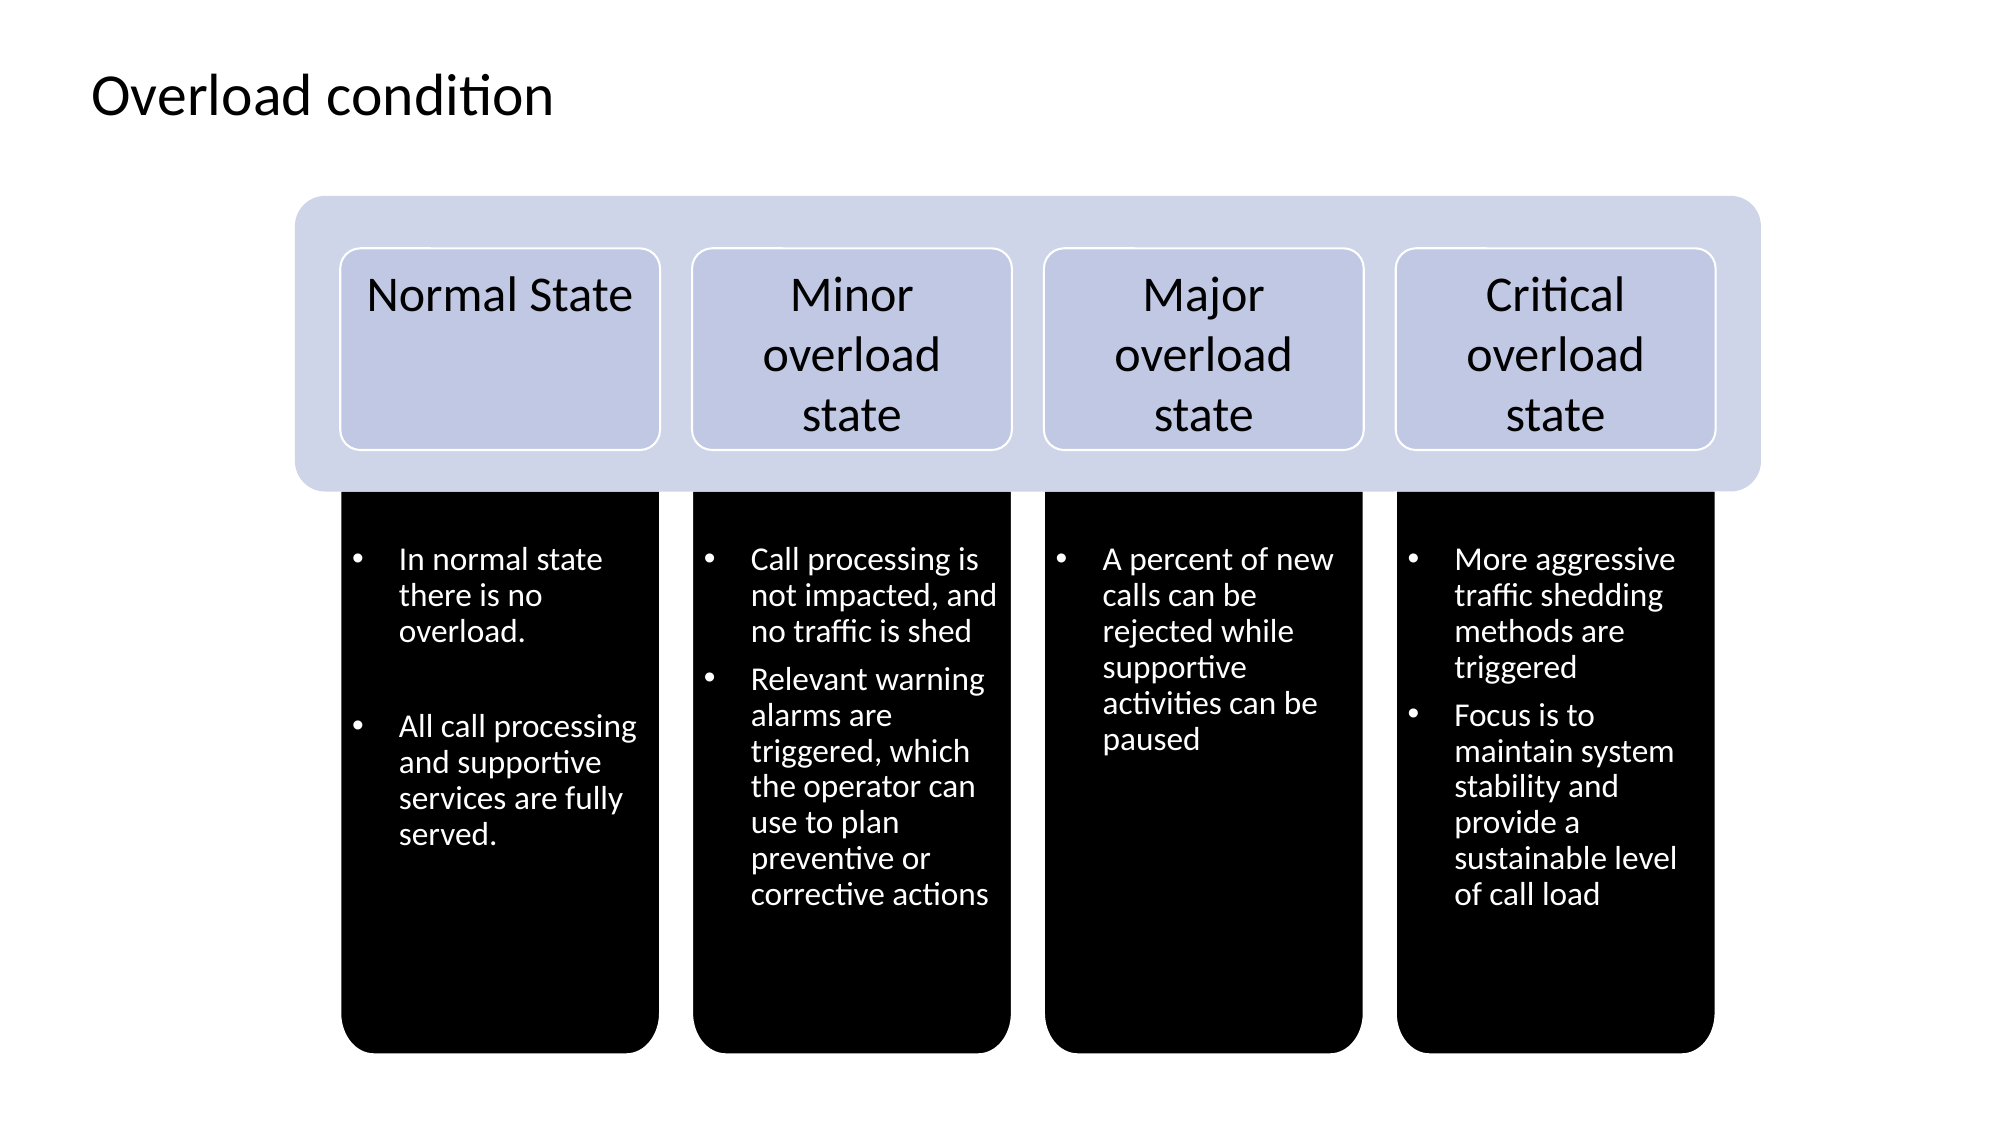

# Overload condition

Normal State
Minor overload state
Major overload state
Critical overload state

Call processing is not impacted, and no traffic is shed
Relevant warning alarms are triggered, which the operator can use to plan preventive or corrective actions

A percent of new calls can be rejected while supportive activities can be paused

In normal state there is no overload.

All call processing and supportive services are fully served.

More aggressive traffic shedding methods are triggered
Focus is to maintain system stability and provide a sustainable level of call load